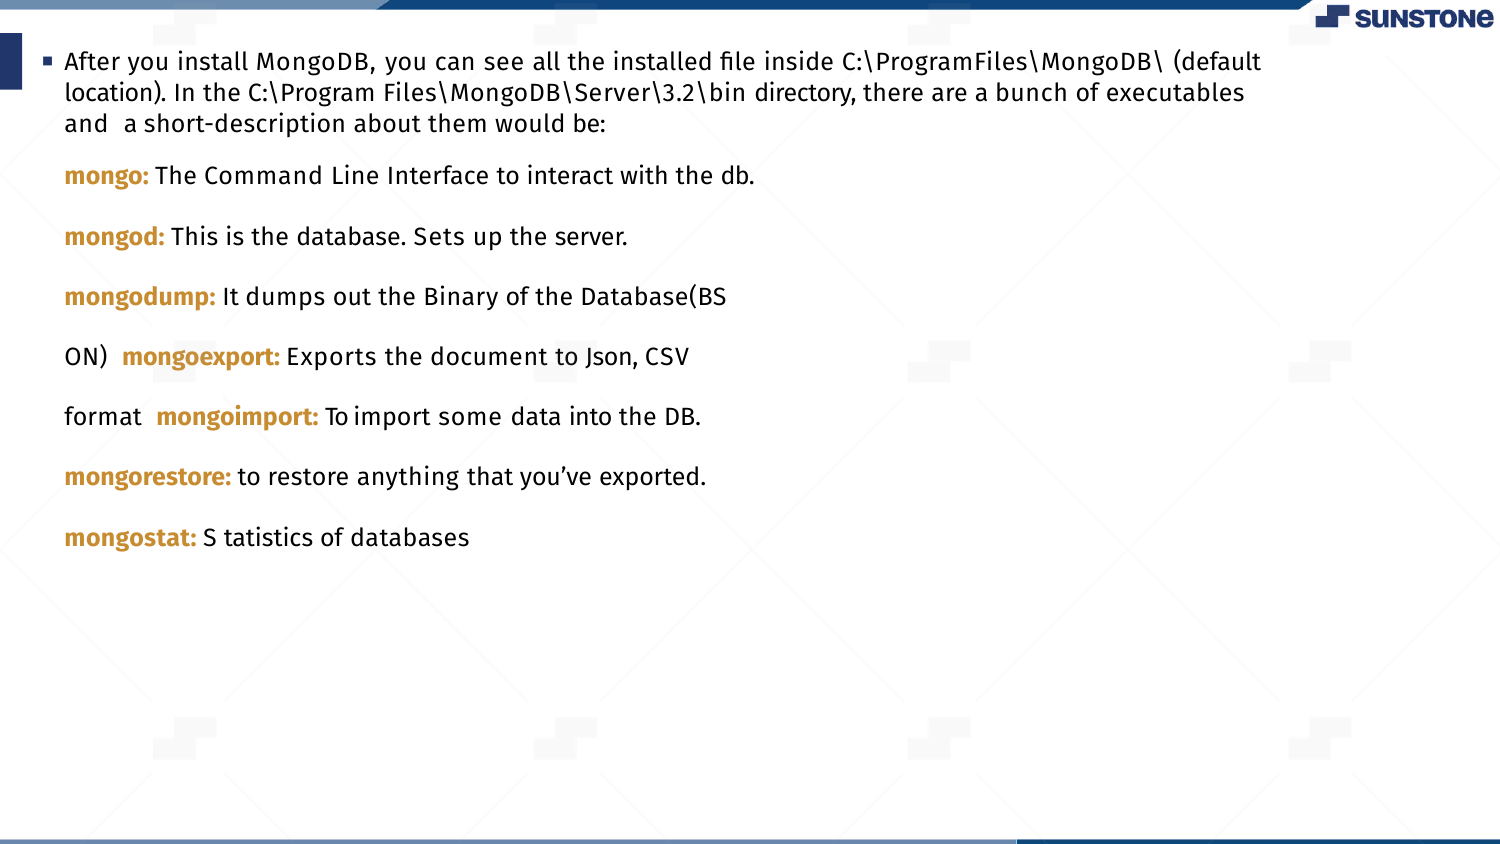

After you install MongoDB, you can see all the installed ﬁle inside C:\ProgramFiles\MongoDB\ (default  location). In the C:\Program Files\MongoDB\Server\3.2\bin directory, there are a bunch of executables and  a short-description about them would be:
mongo: The Command Line Interface to interact with the db.

mongod: This is the database. Sets up the server.
mongodump: It dumps out the Binary of the Database(BS ON)  mongoexport: Exports the document to Json, CSV format  mongoimport: To import some data into the DB.  mongorestore: to restore anything that you’ve exported.

mongostat: S tatistics of databases